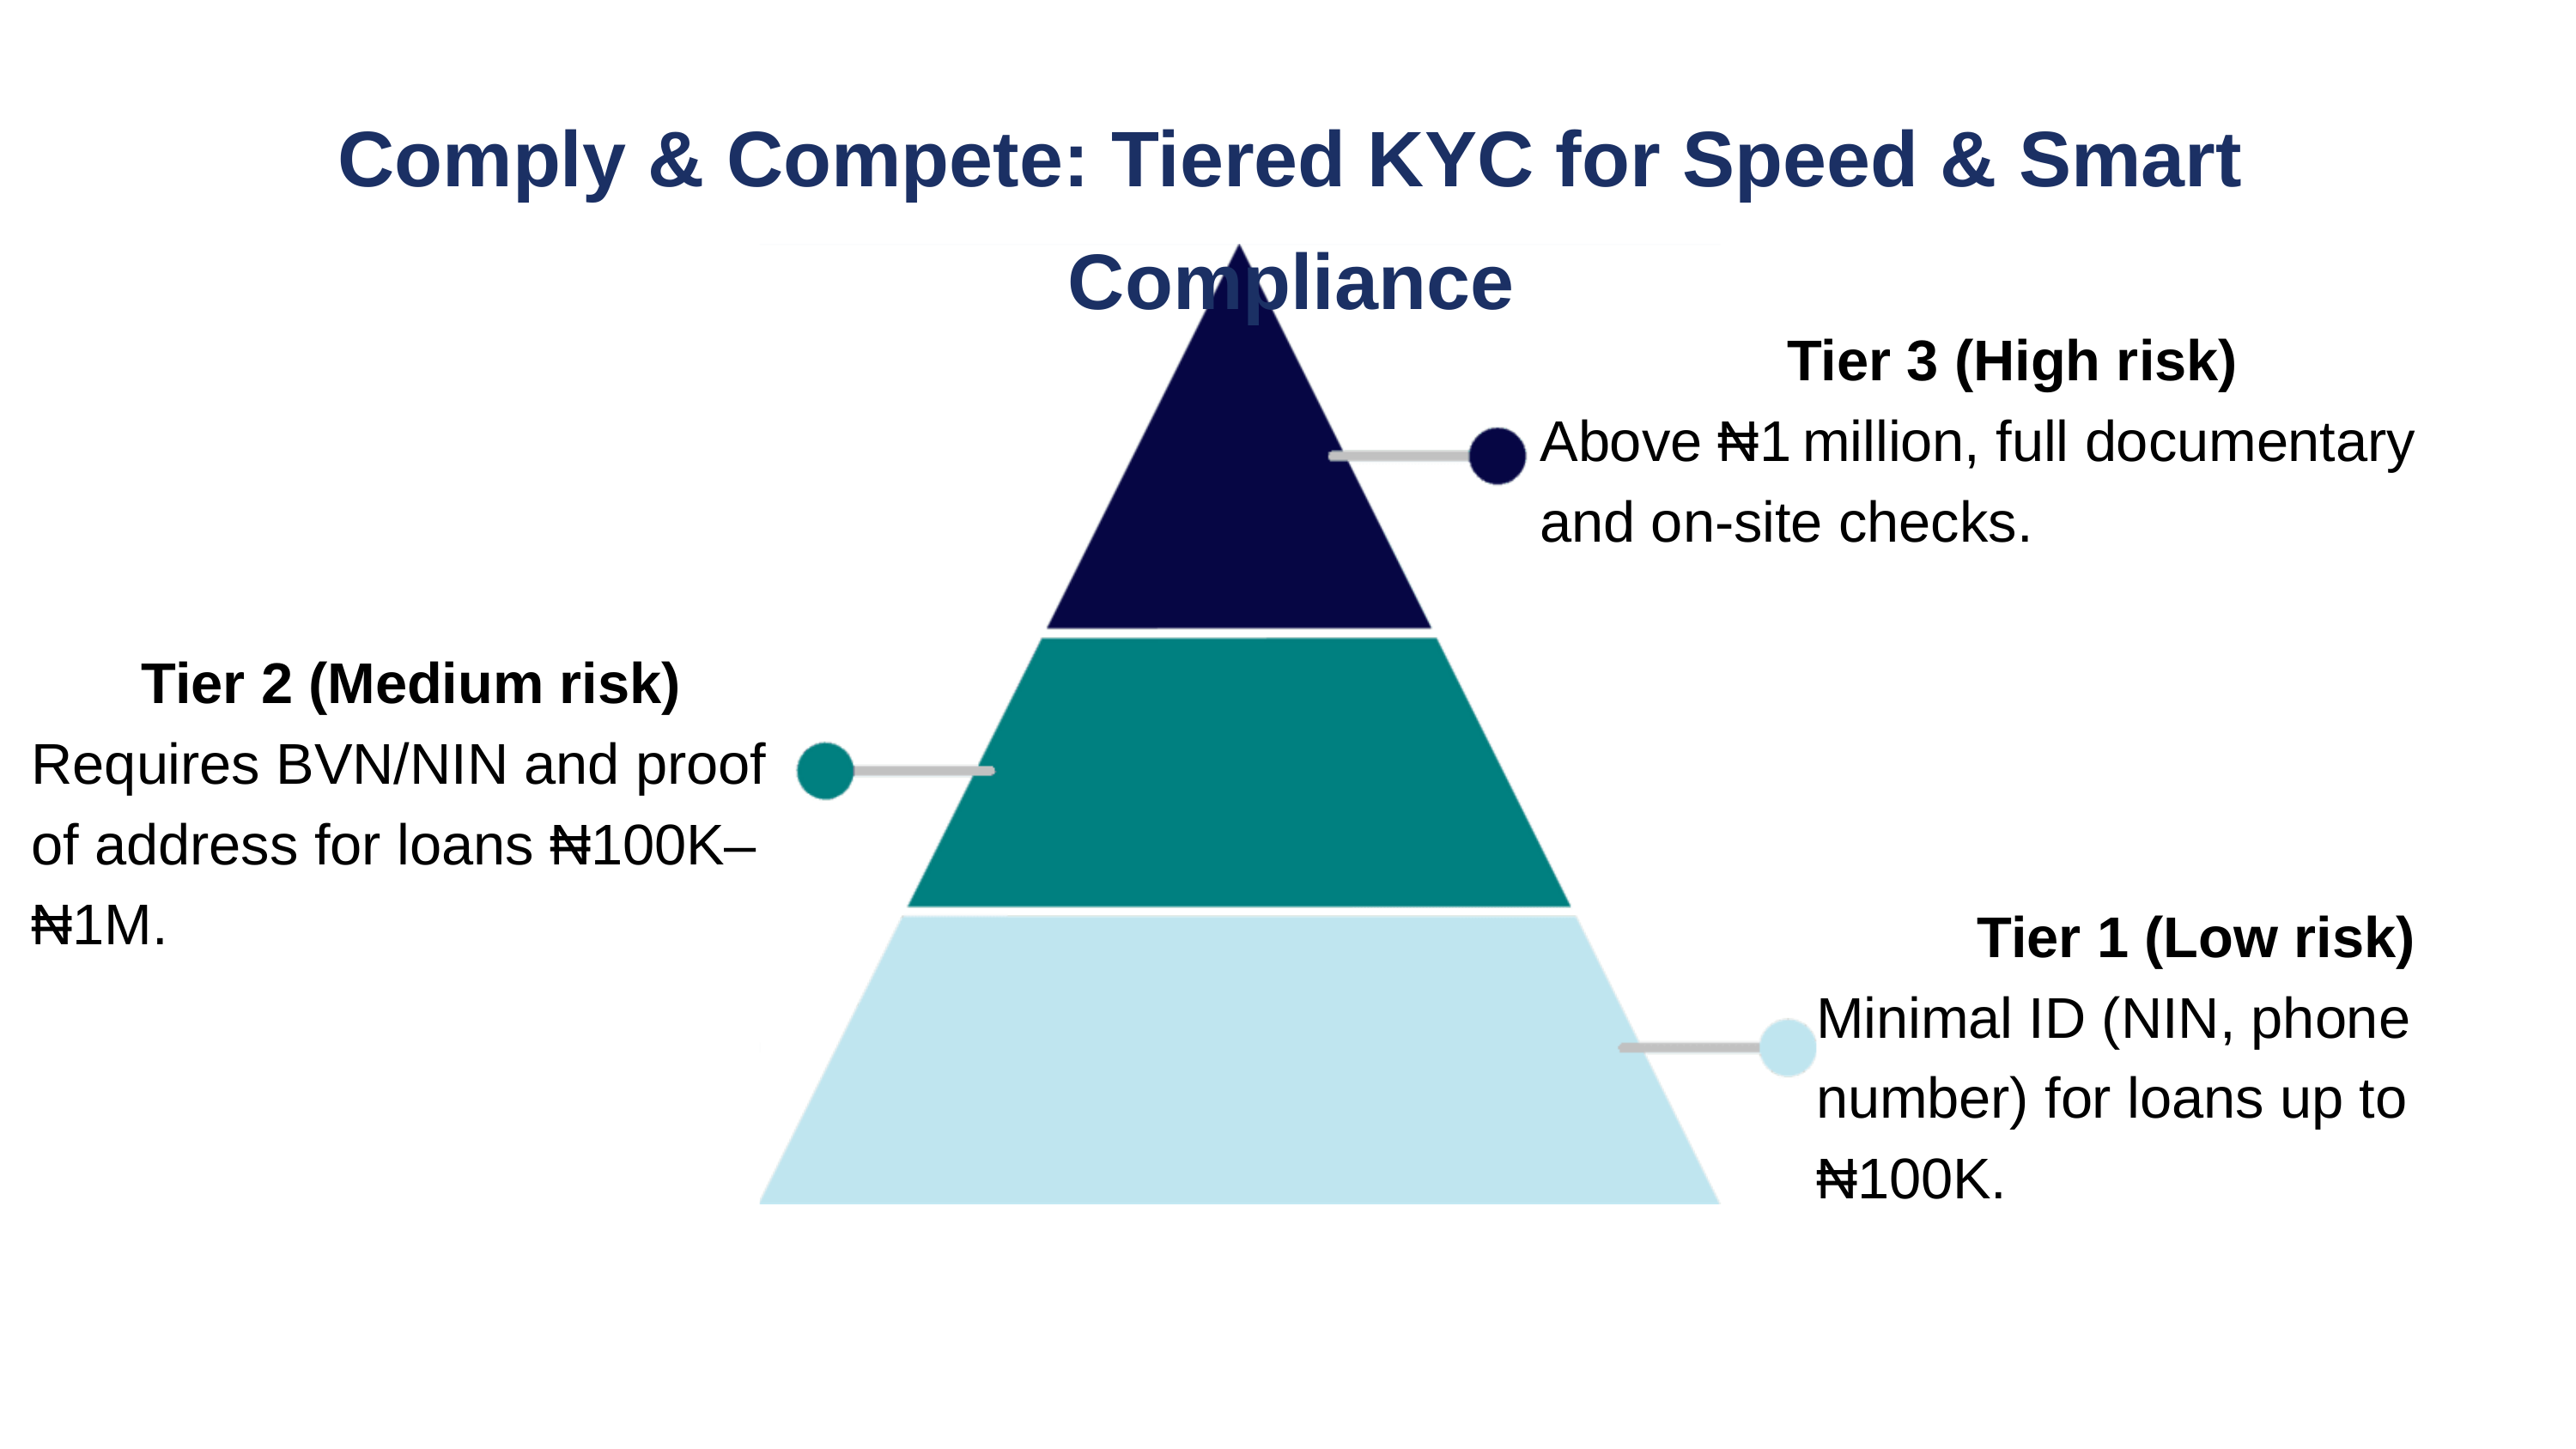

Comply & Compete: Tiered KYC for Speed & Smart Compliance

Tier 3 (High risk)
Above ₦1 million, full documentary and on‑site checks.
Tier 2 (Medium risk)
Requires BVN/NIN and proof of address for loans ₦100K–₦1M.
Tier 1 (Low risk)
Minimal ID (NIN, phone number) for loans up to ₦100K.